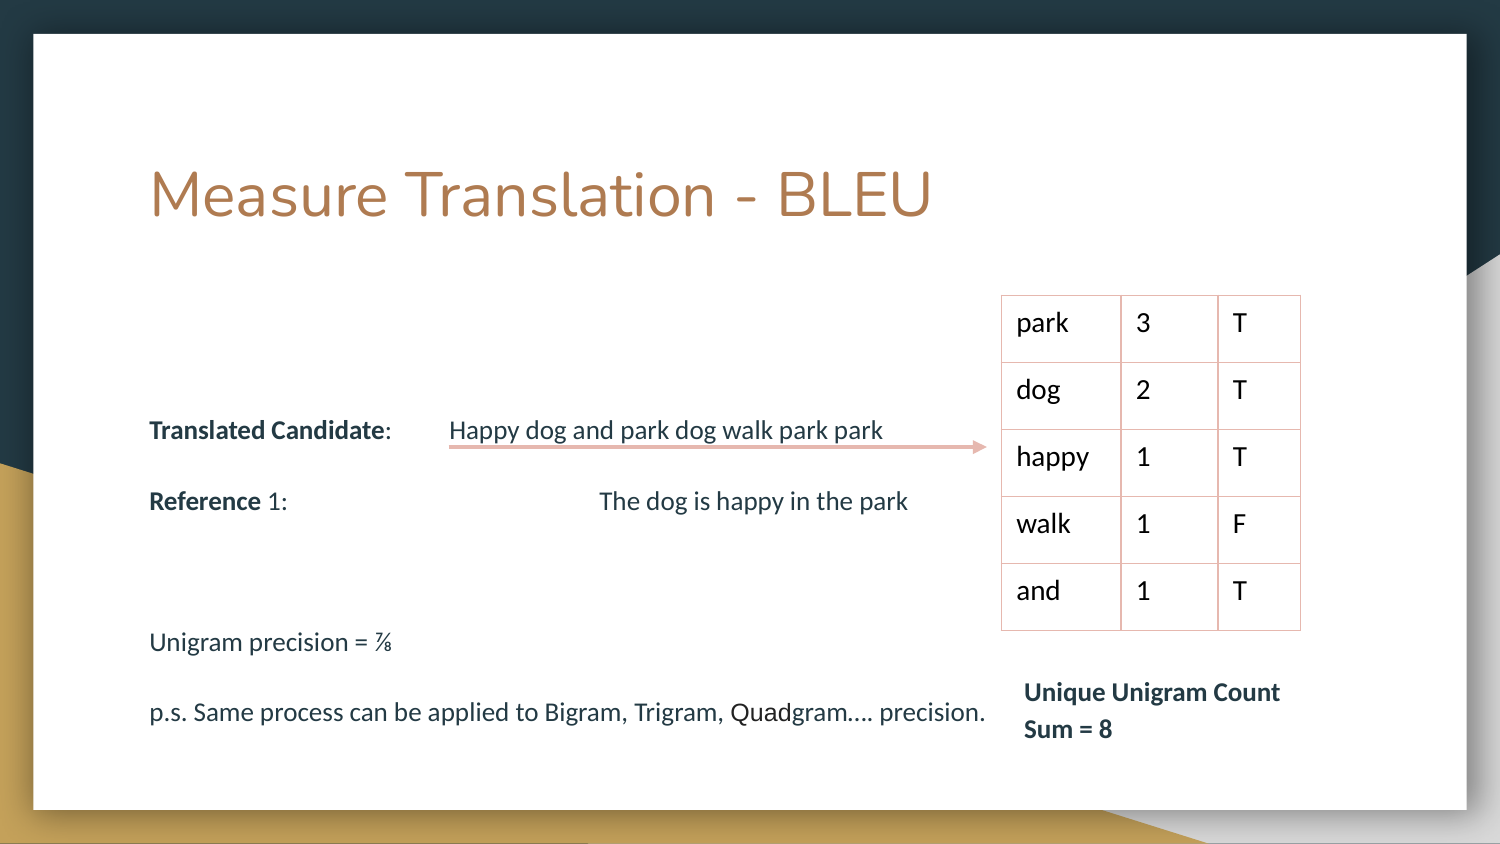

# Measure Translation - BLEU
| park | 3 | T |
| --- | --- | --- |
| dog | 2 | T |
| happy | 1 | T |
| walk | 1 | F |
| and | 1 | T |

Translated Candidate: 	Happy dog and park dog walk park park
Reference 1: 			The dog is happy in the park

Unigram precision = ⅞
p.s. Same process can be applied to Bigram, Trigram, Quadgram…. precision.
Unique Unigram Count
Sum = 8